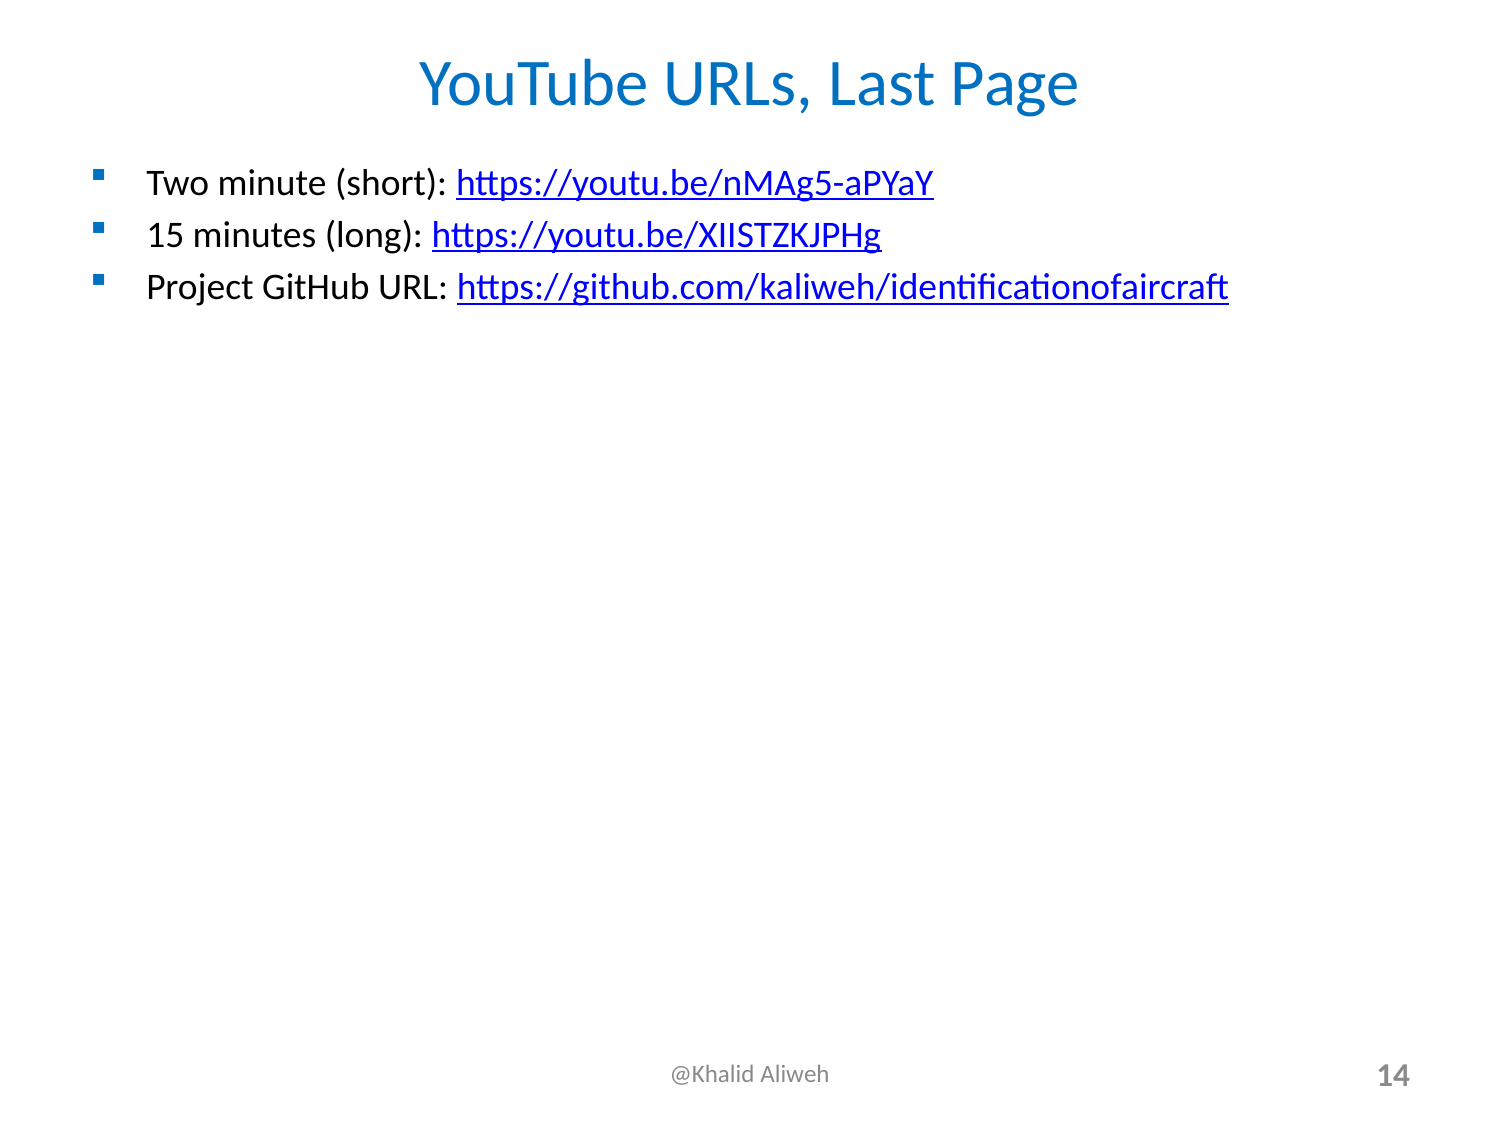

# YouTube URLs, Last Page
Two minute (short): https://youtu.be/nMAg5-aPYaY
15 minutes (long): https://youtu.be/XIISTZKJPHg
Project GitHub URL: https://github.com/kaliweh/identificationofaircraft
@Khalid Aliweh
14